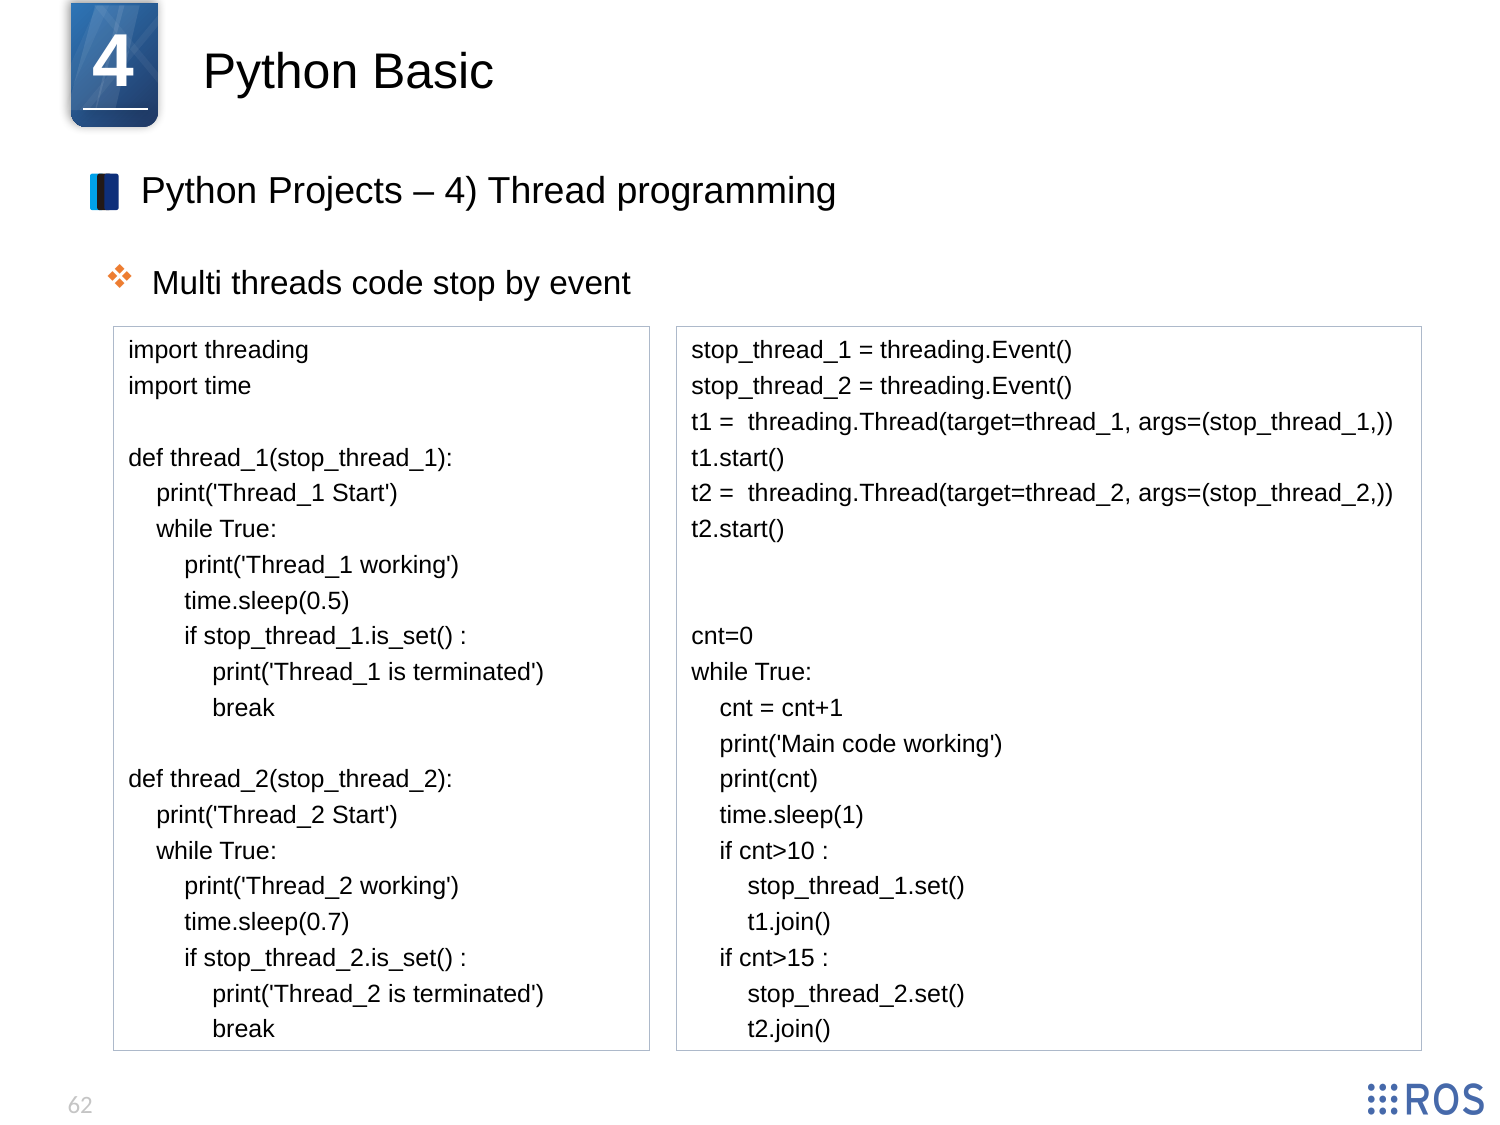

4
Python Basic
Python Projects – 4) Thread programming

Multi threads code stop by event
import threading
import time

def thread_1(stop_thread_1):
    print('Thread_1 Start')
    while True:
        print('Thread_1 working')
        time.sleep(0.5)
        if stop_thread_1.is_set() :
            print('Thread_1 is terminated')
            break

def thread_2(stop_thread_2):
    print('Thread_2 Start')
    while True:
        print('Thread_2 working')
        time.sleep(0.7)
        if stop_thread_2.is_set() :
            print('Thread_2 is terminated')
            break
stop_thread_1 = threading.Event()
stop_thread_2 = threading.Event()
t1 =  threading.Thread(target=thread_1, args=(stop_thread_1,))
t1.start()
t2 =  threading.Thread(target=thread_2, args=(stop_thread_2,))
t2.start()

cnt=0
while True:
    cnt = cnt+1
    print('Main code working')
    print(cnt)
    time.sleep(1)
    if cnt>10 :
        stop_thread_1.set()
        t1.join()
    if cnt>15 :
        stop_thread_2.set()
        t2.join()
62